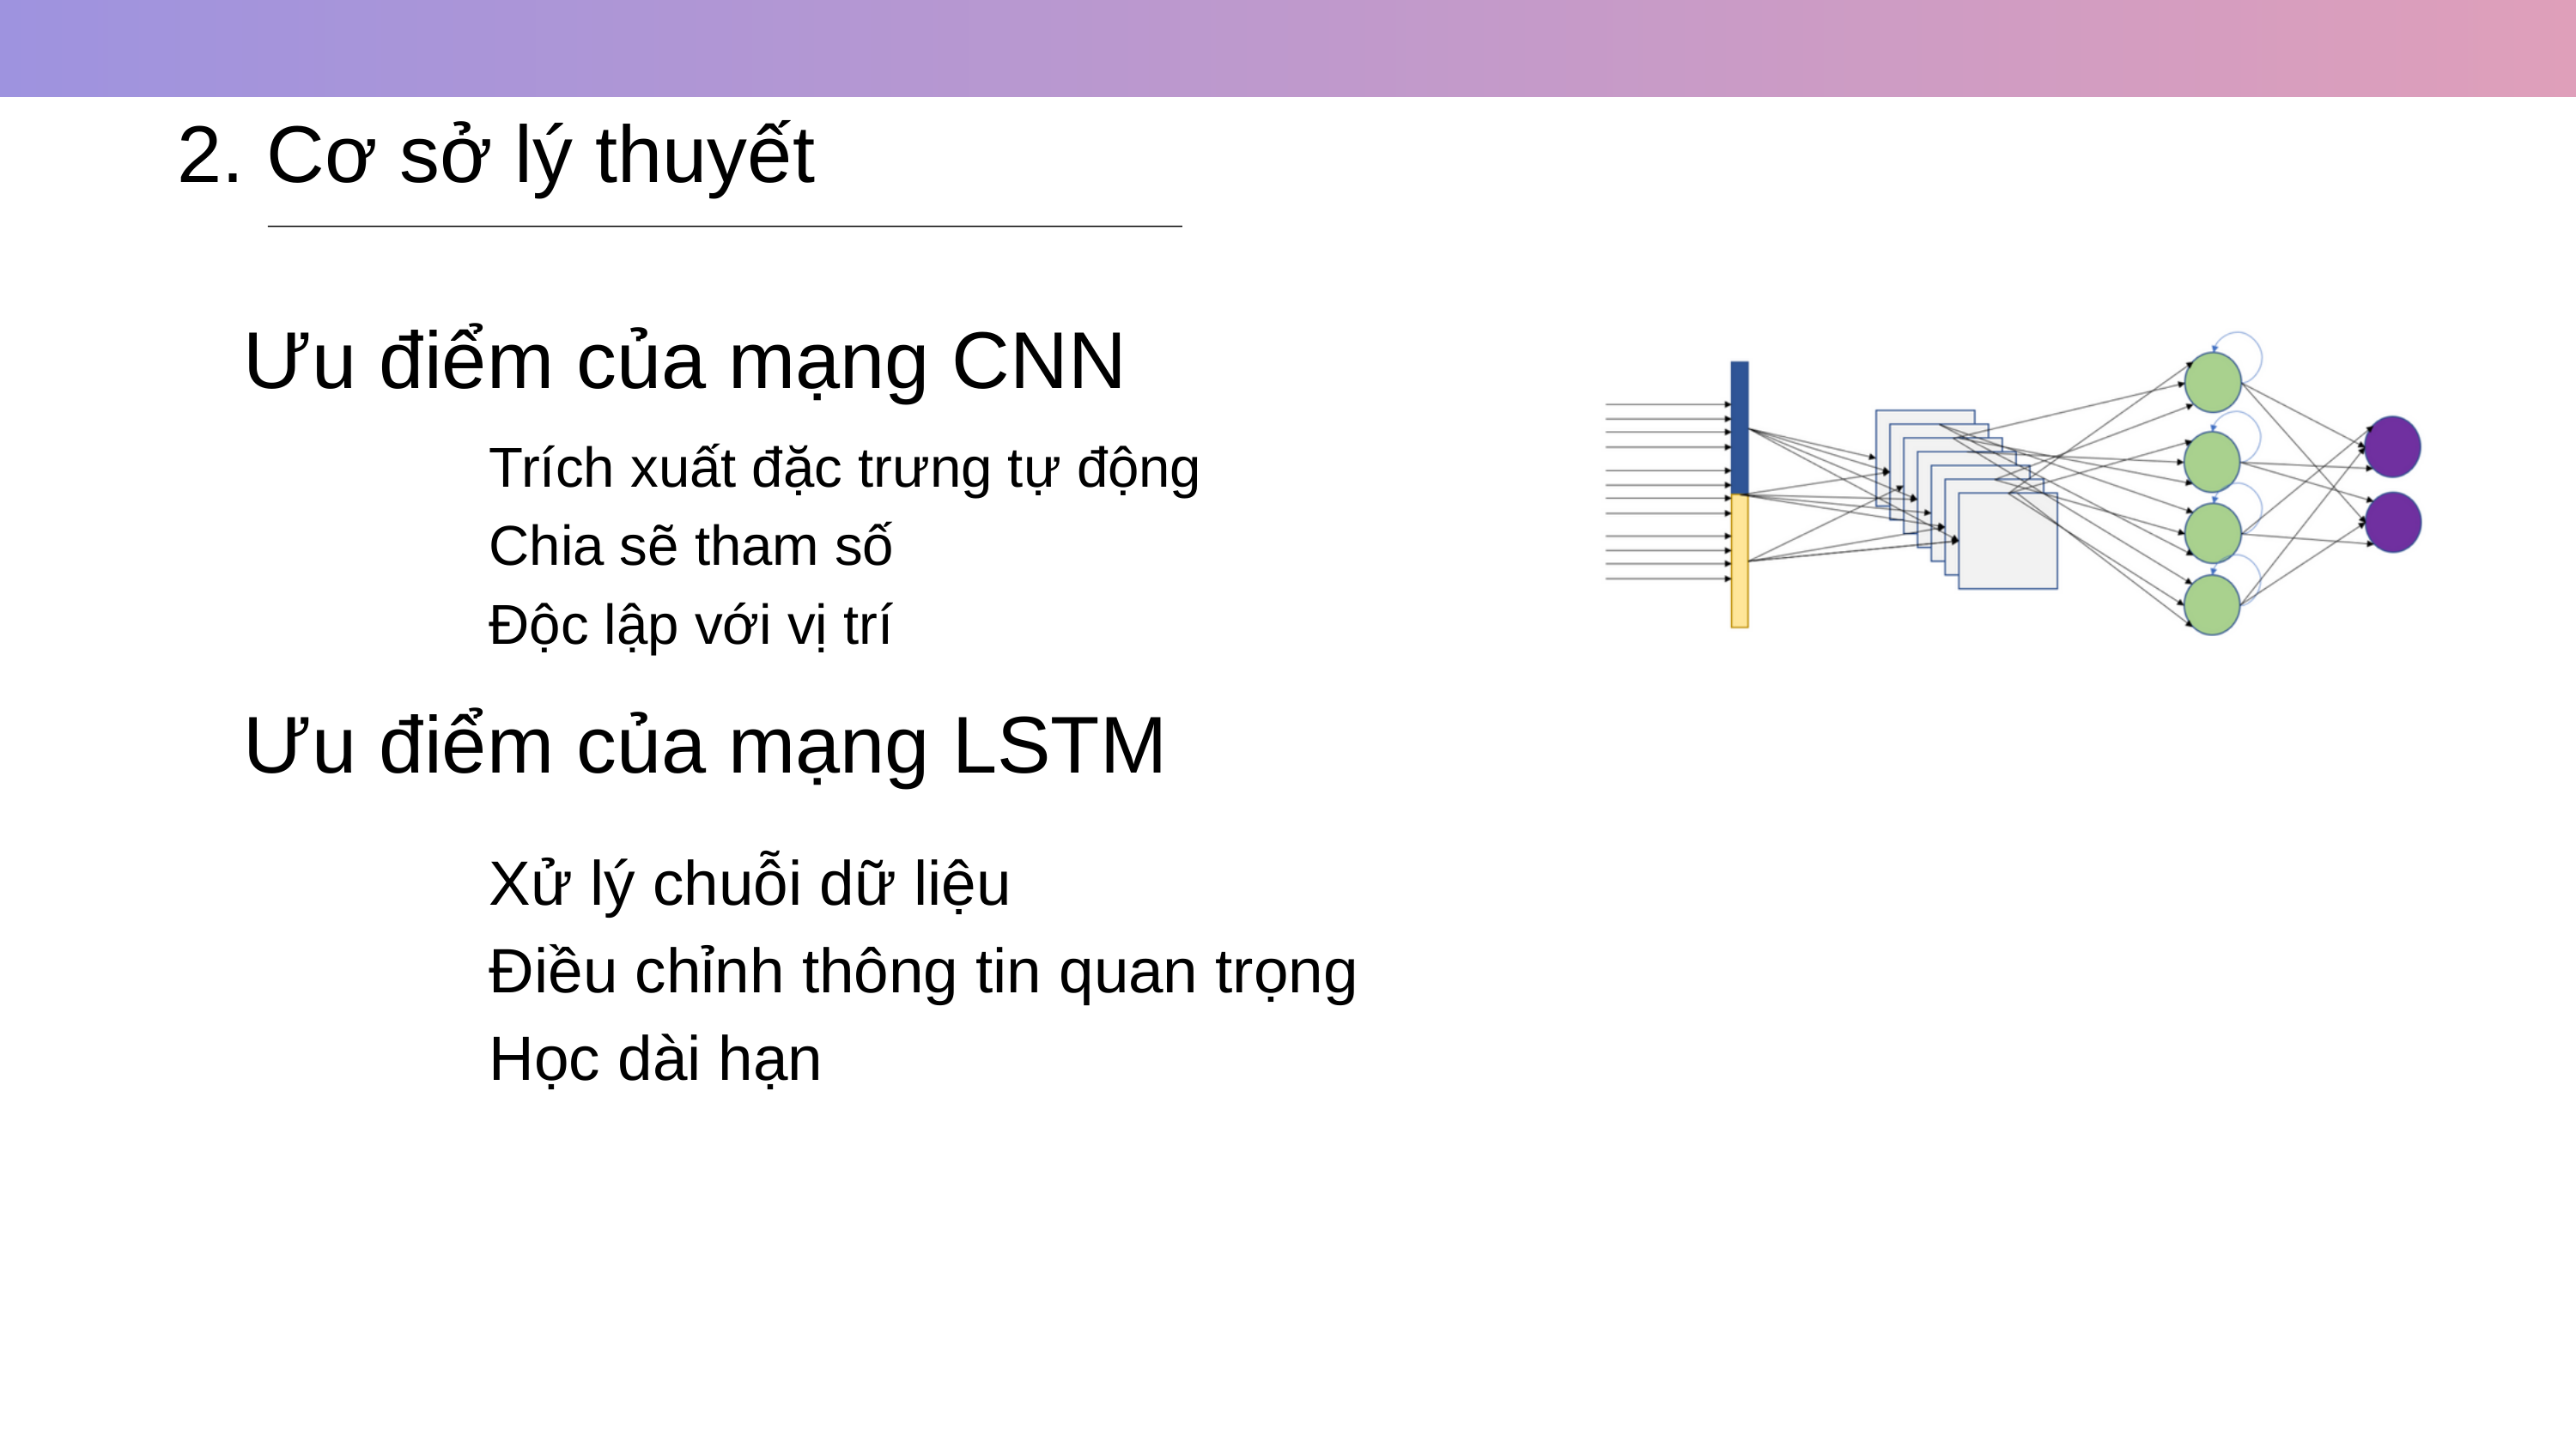

2. Cơ sở lý thuyết

Ưu điểm của mạng CNN
Trích xuất đặc trưng tự động
Chia sẽ tham số
Độc lập với vị trí

Ưu điểm của mạng LSTM
Xử lý chuỗi dữ liệu
Điều chỉnh thông tin quan trọng
Học dài hạn